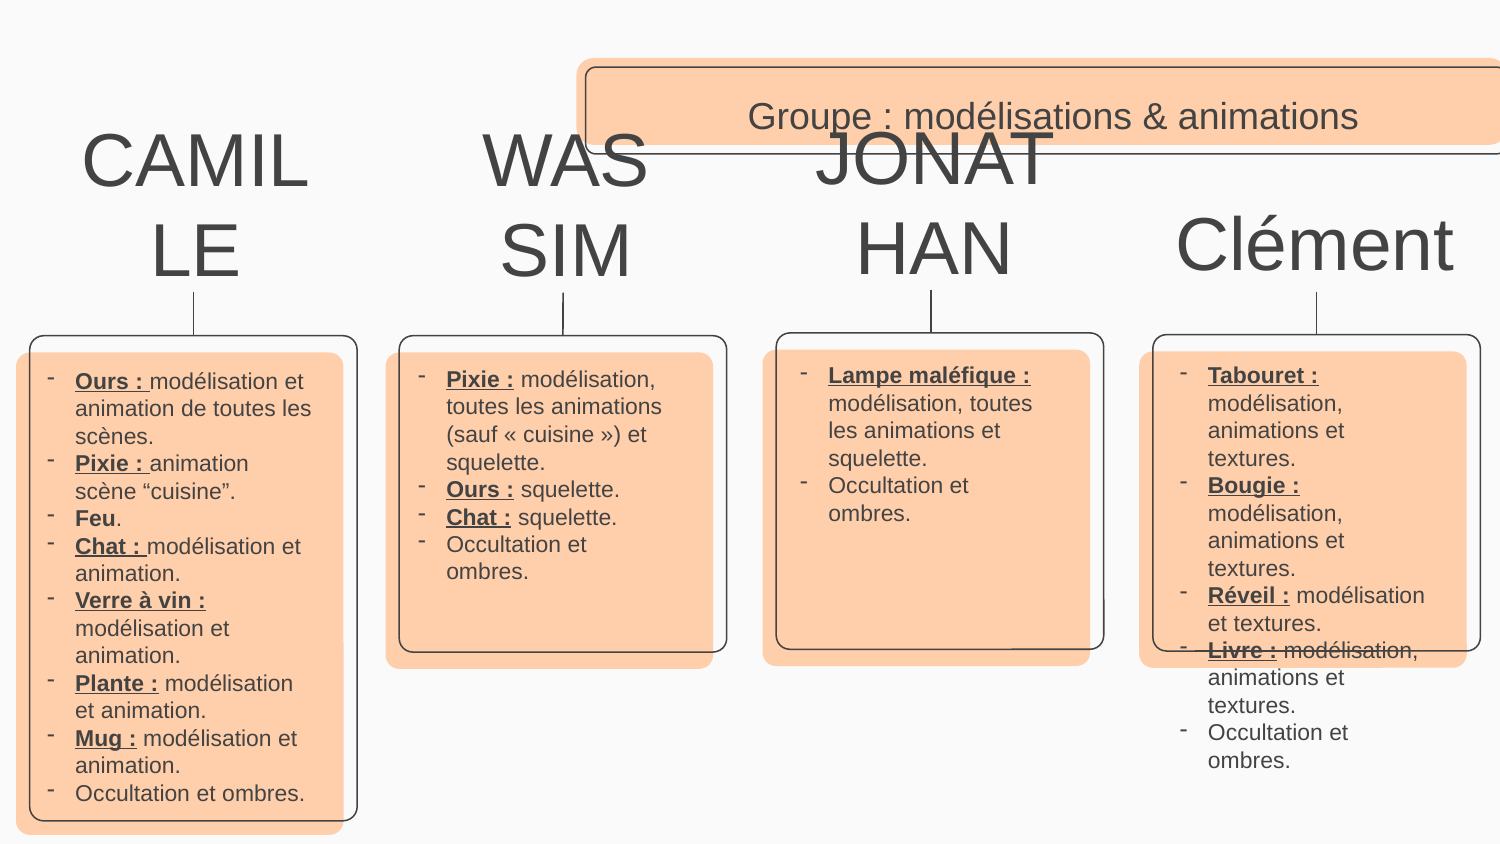

Groupe : modélisations & animations
Clément
JONATHAN
# CAMILLE
WASSIM

Tabouret : modélisation, animations et textures.
Bougie : modélisation, animations et textures.
Réveil : modélisation et textures.
Livre : modélisation, animations et textures.
Occultation et ombres.
Lampe maléfique : modélisation, toutes les animations et squelette.
Occultation et ombres.
Pixie : modélisation, toutes les animations (sauf « cuisine ») et squelette.
Ours : squelette.
Chat : squelette.
Occultation et ombres.

Ours : modélisation et animation de toutes les scènes.
Pixie : animation scène “cuisine”.
Feu.
Chat : modélisation et animation.
Verre à vin : modélisation et animation.
Plante : modélisation et animation.
Mug : modélisation et animation.
Occultation et ombres.